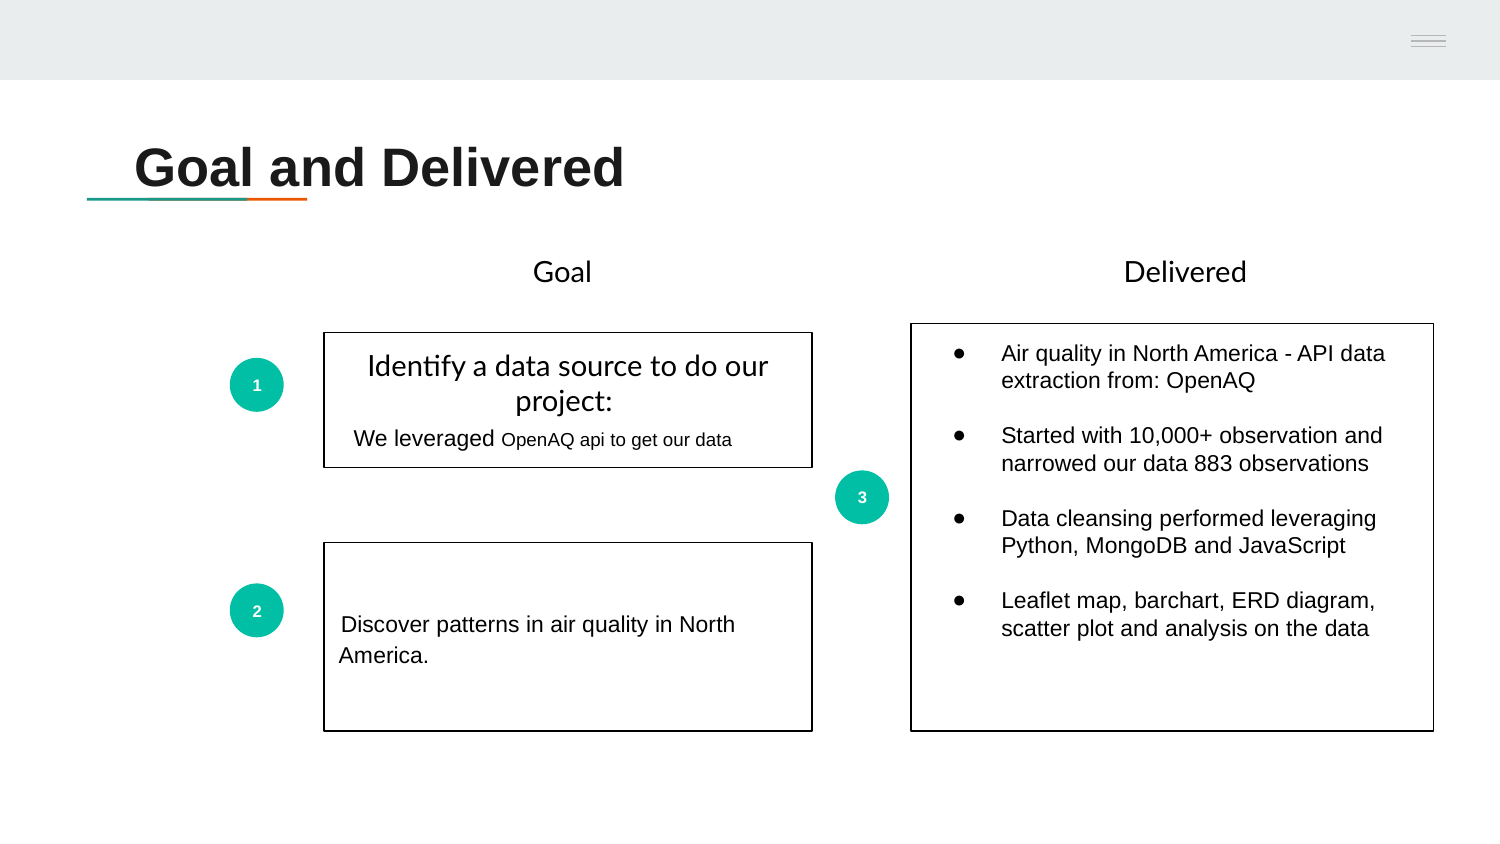

# Goal and Delivered
Goal
Delivered
Air quality in North America - API data extraction from: OpenAQ

Started with 10,000+ observation and narrowed our data 883 observations

Data cleansing performed leveraging
Python, MongoDB and JavaScript

Leaflet map, barchart, ERD diagram, scatter plot and analysis on the data
Identify a data source to do our project:
  We leveraged OpenAQ api to get our data
1
3
Discover patterns in air quality in North America.
2